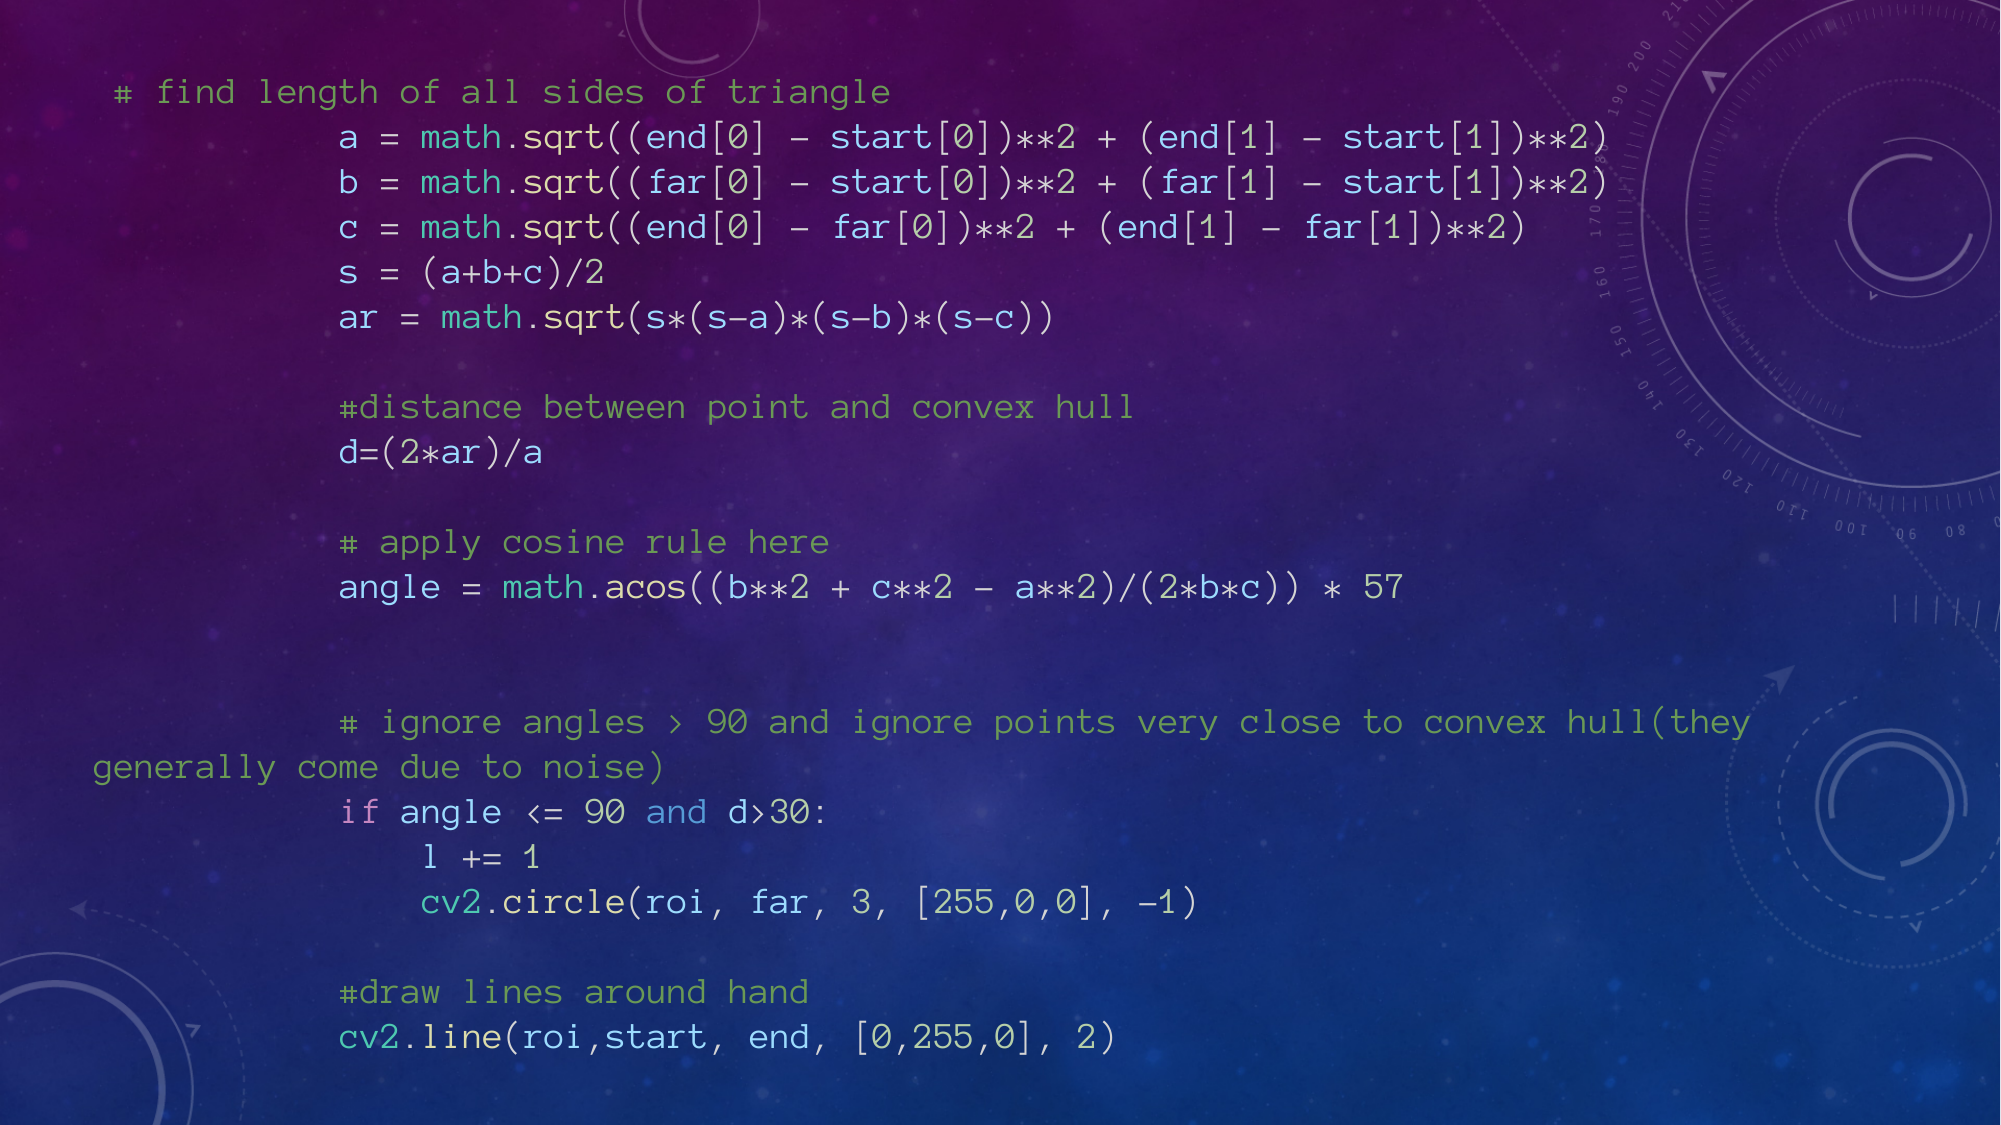

# find length of all sides of triangle
            a = math.sqrt((end[0] - start[0])**2 + (end[1] - start[1])**2)
            b = math.sqrt((far[0] - start[0])**2 + (far[1] - start[1])**2)
            c = math.sqrt((end[0] - far[0])**2 + (end[1] - far[1])**2)
            s = (a+b+c)/2
            ar = math.sqrt(s*(s-a)*(s-b)*(s-c))

            #distance between point and convex hull
            d=(2*ar)/a

            # apply cosine rule here
            angle = math.acos((b**2 + c**2 - a**2)/(2*b*c)) * 57

            # ignore angles > 90 and ignore points very close to convex hull(they generally come due to noise)
            if angle <= 90 and d>30:
                l += 1
                cv2.circle(roi, far, 3, [255,0,0], -1)

            #draw lines around hand
            cv2.line(roi,start, end, [0,255,0], 2)